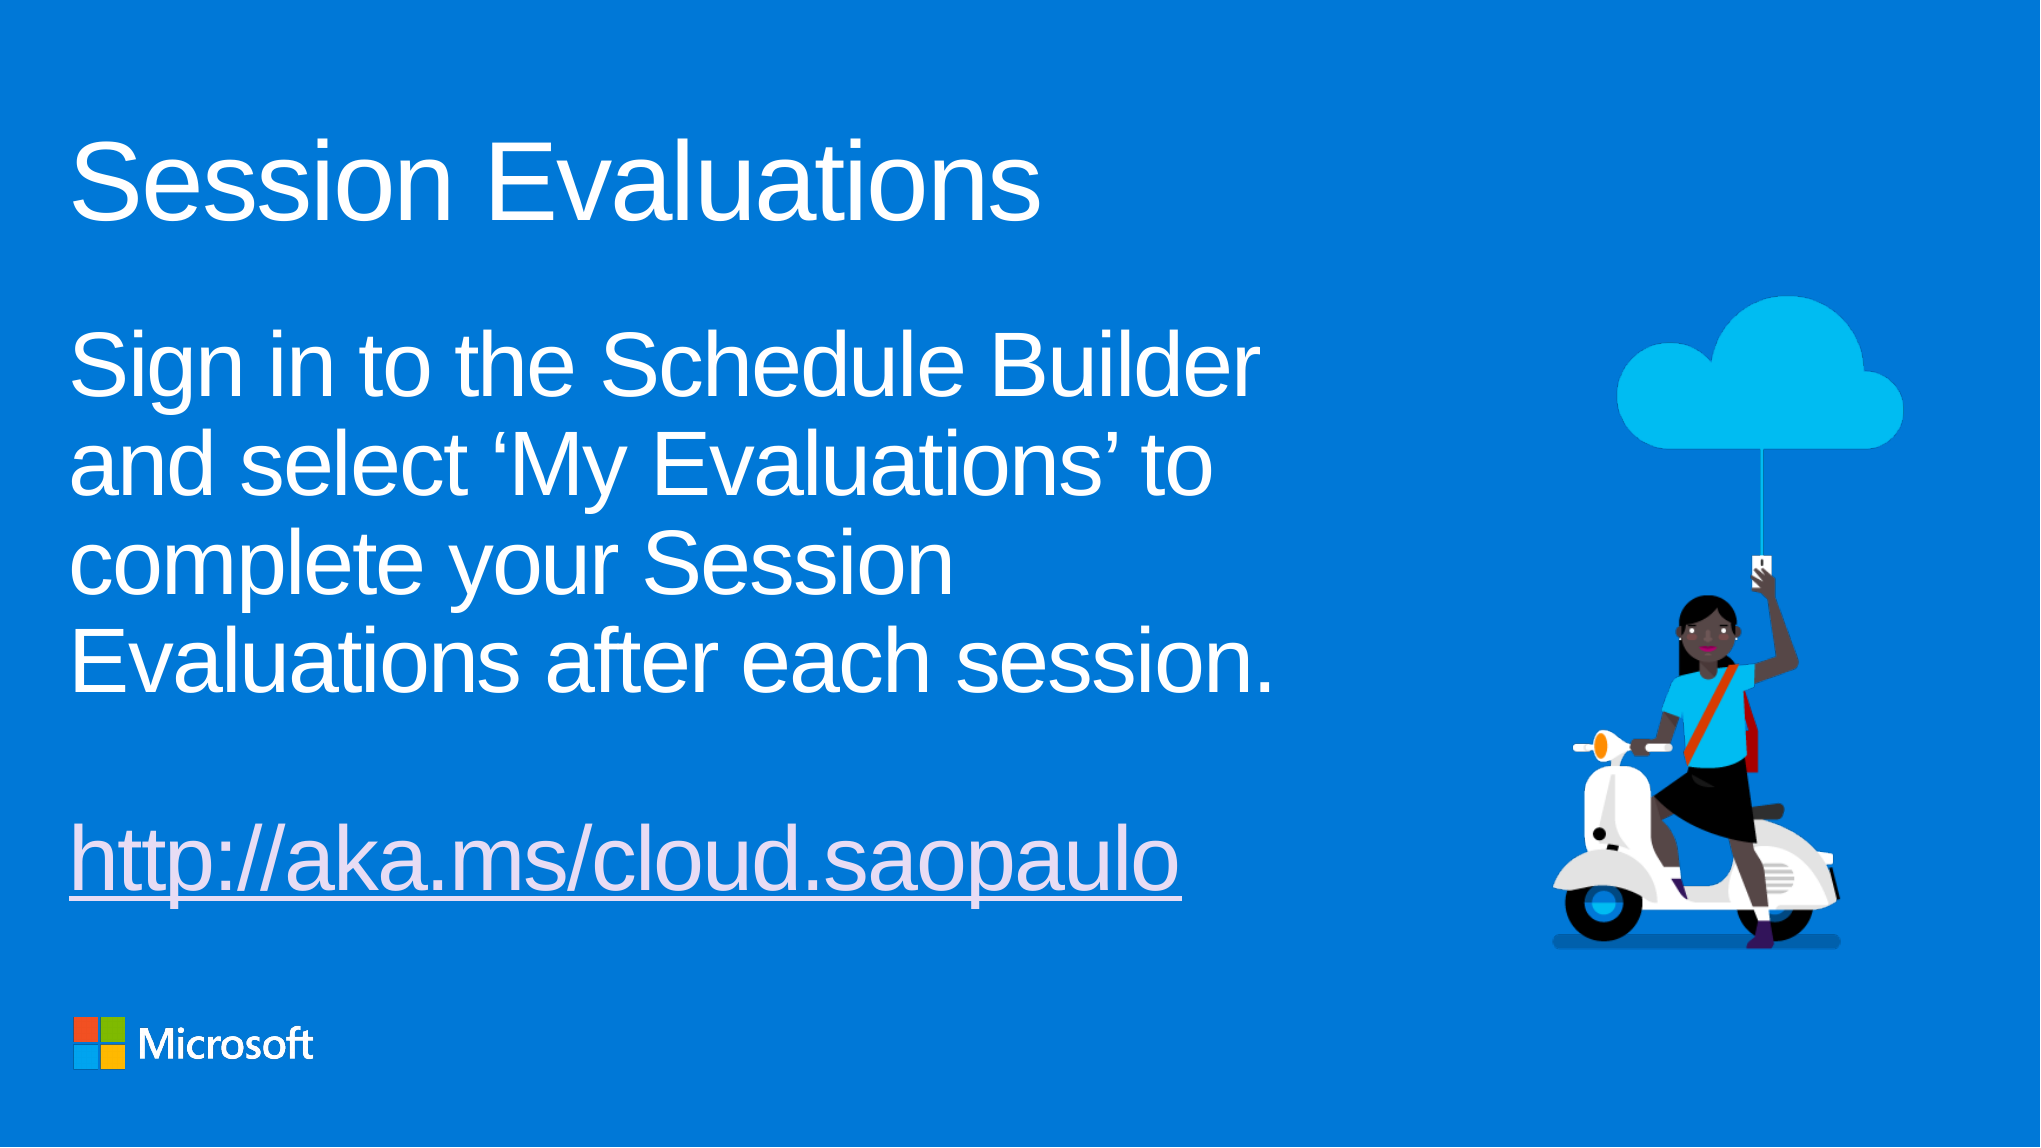

# Session Evaluations Sign in to the Schedule Builder and select ‘My Evaluations’ to complete your Session Evaluations after each session. http://aka.ms/cloud.saopaulo